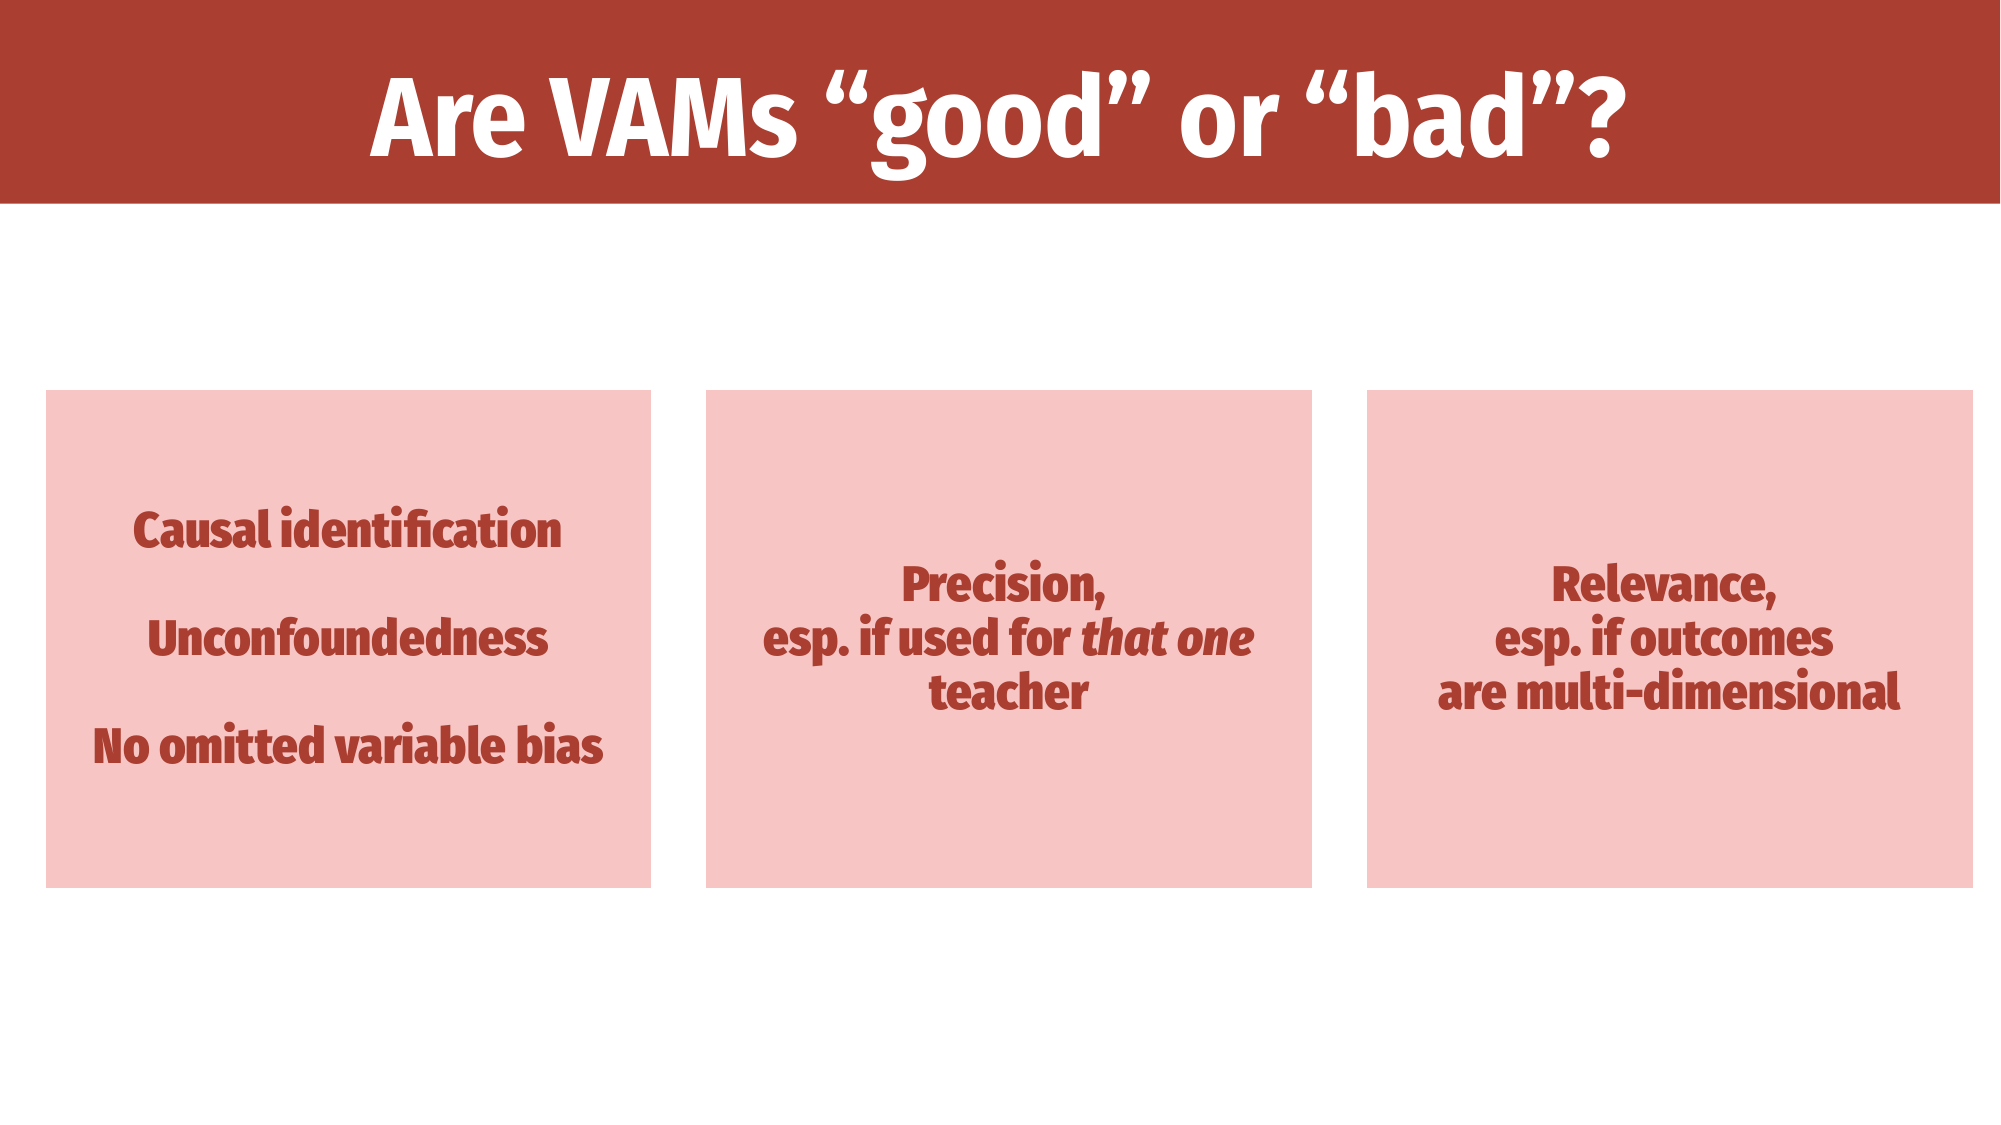

# Are VAMs “good” or “bad”?
Causal identification
Unconfoundedness
No omitted variable bias
Precision,
esp. if used for that one teacher
Relevance,
esp. if outcomes
are multi-dimensional